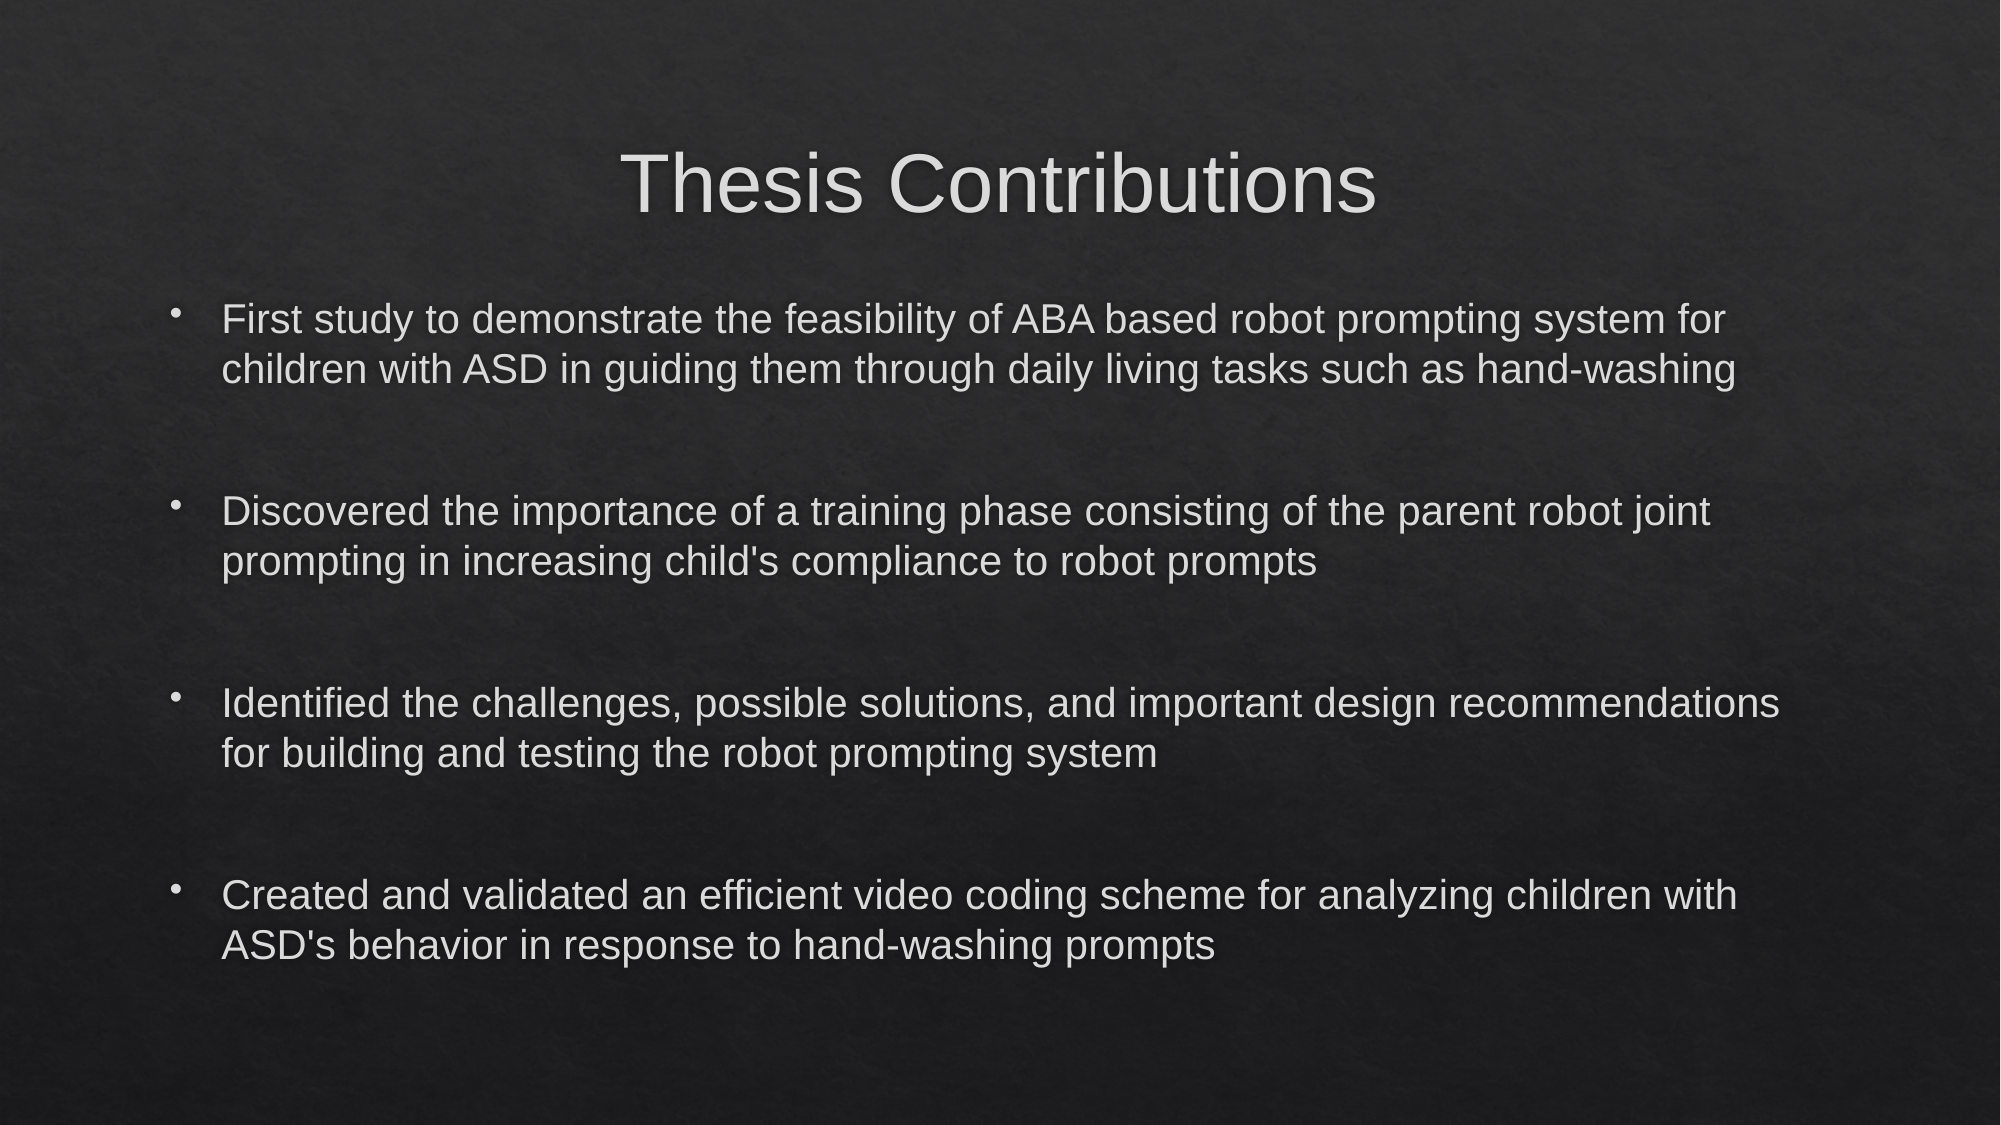

# Thesis Contributions
First study to demonstrate the feasibility of ABA based robot prompting system for children with ASD in guiding them through daily living tasks such as hand-washing

Discovered the importance of a training phase consisting of the parent robot joint prompting in increasing child's compliance to robot prompts

Identified the challenges, possible solutions, and important design recommendations for building and testing the robot prompting system

Created and validated an efficient video coding scheme for analyzing children with ASD's behavior in response to hand-washing prompts